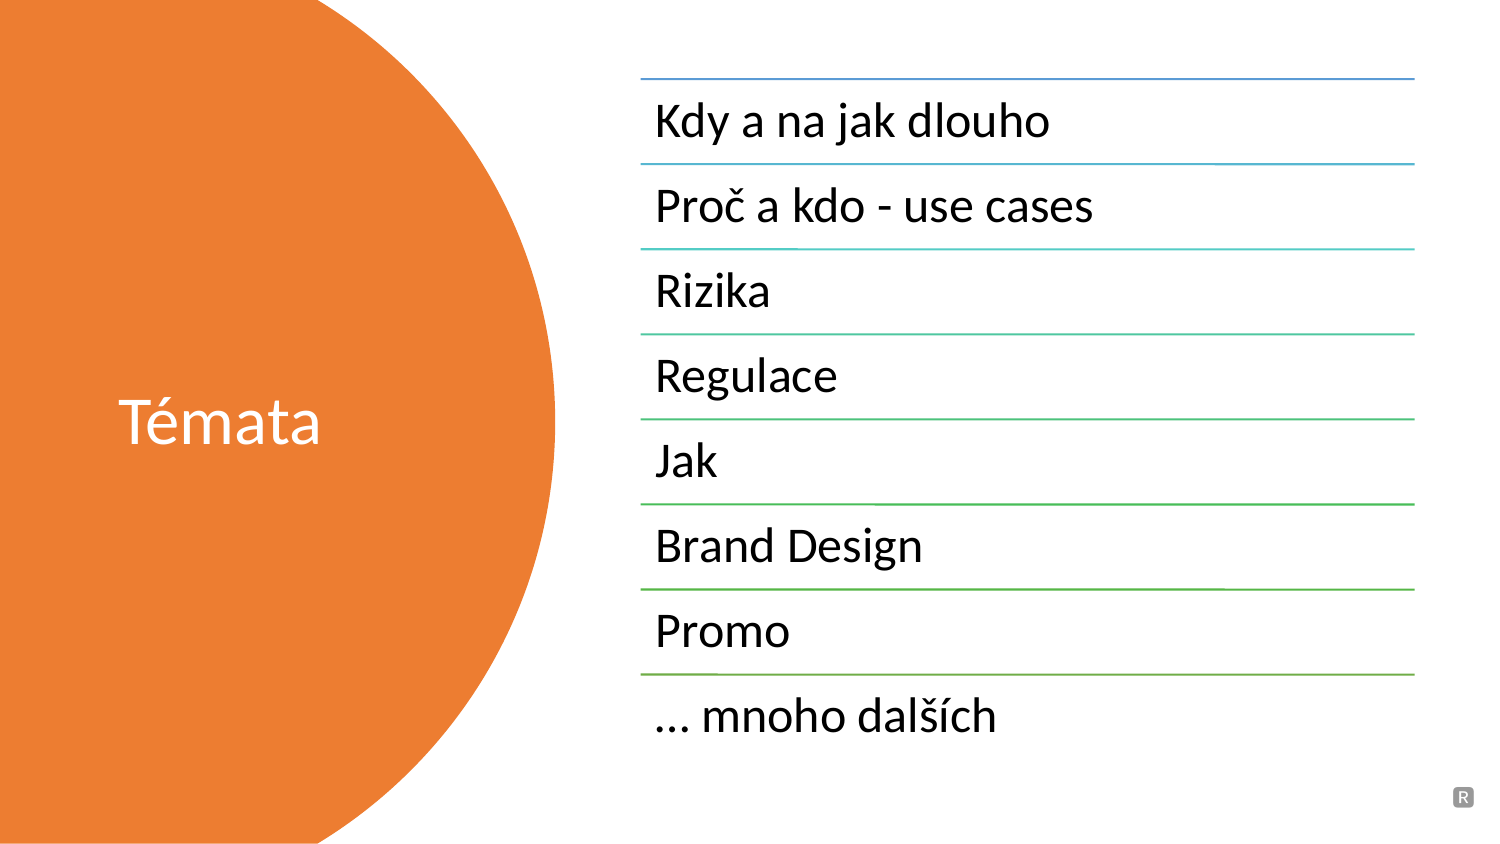

# Témata
Kdy a na jak dlouho
Proč a kdo - use cases
Rizika
Regulace
Jak
Brand Design
Promo
… mnoho dalších
🆁